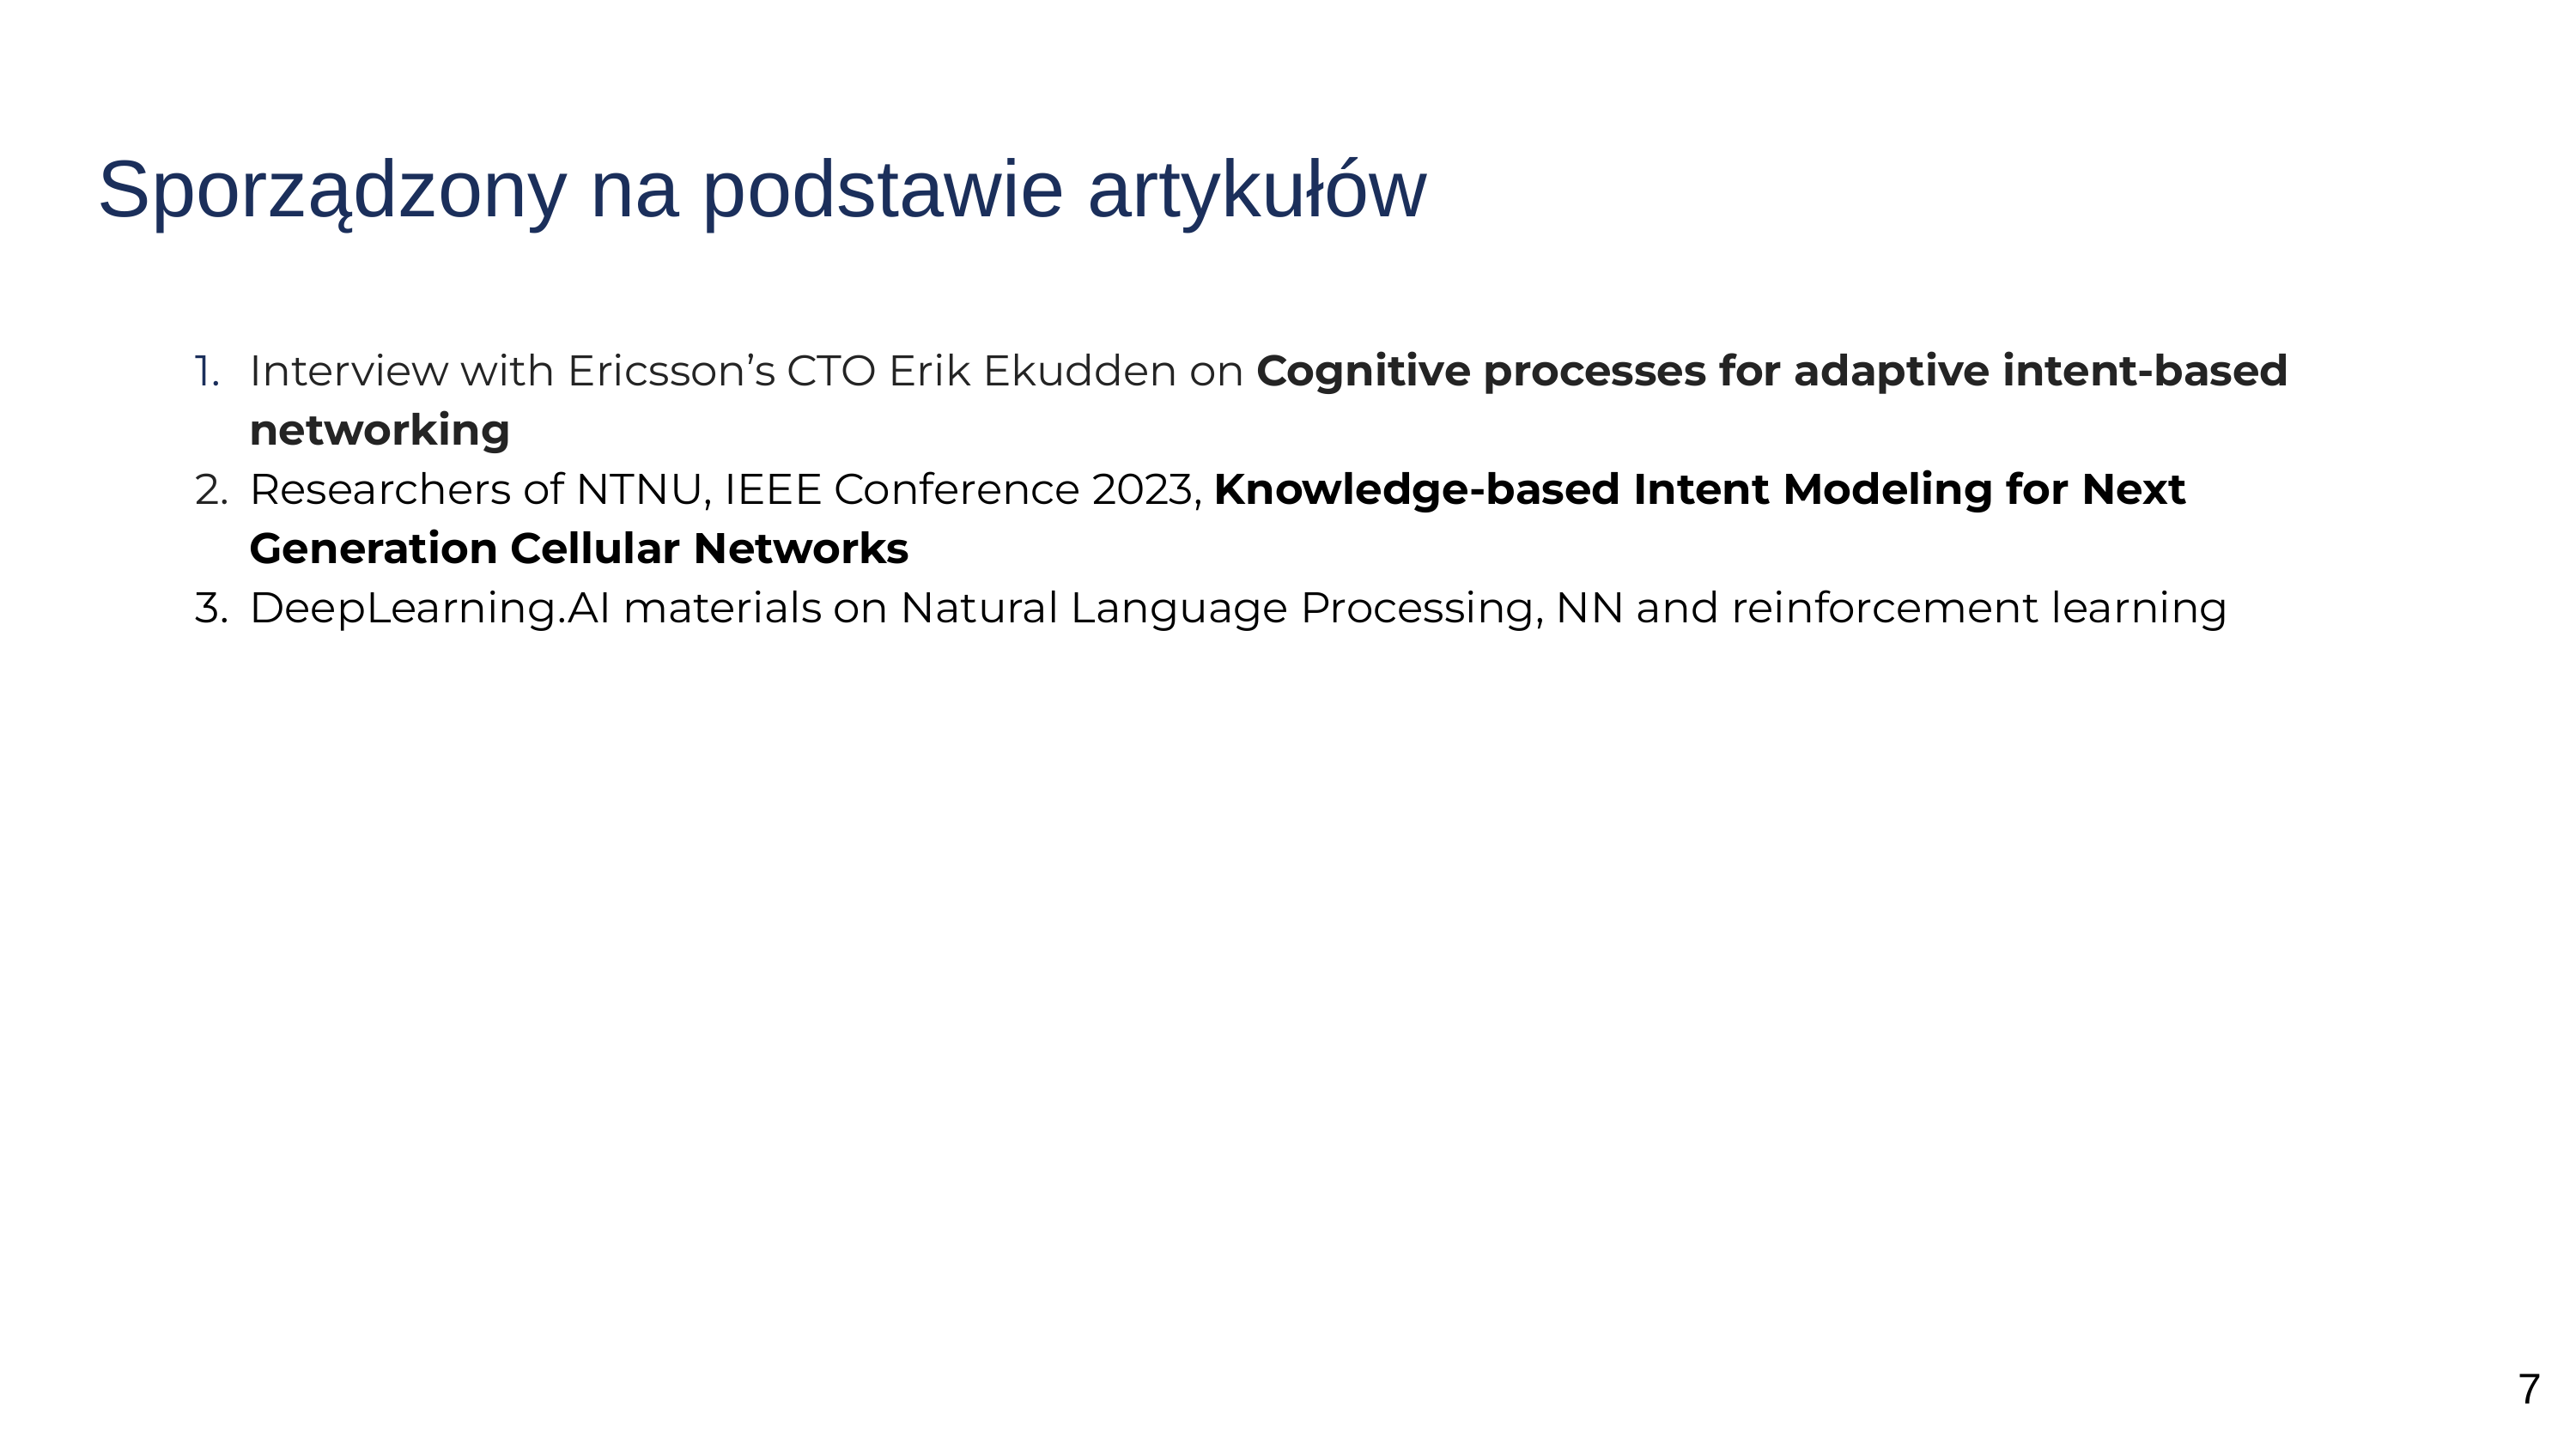

# Sporządzony na podstawie artykułów

Interview with Ericsson’s CTO Erik Ekudden on Cognitive processes for adaptive intent-based networking
Researchers of NTNU, IEEE Conference 2023, Knowledge-based Intent Modeling for Next Generation Cellular Networks
DeepLearning.AI materials on Natural Language Processing, NN and reinforcement learning
7